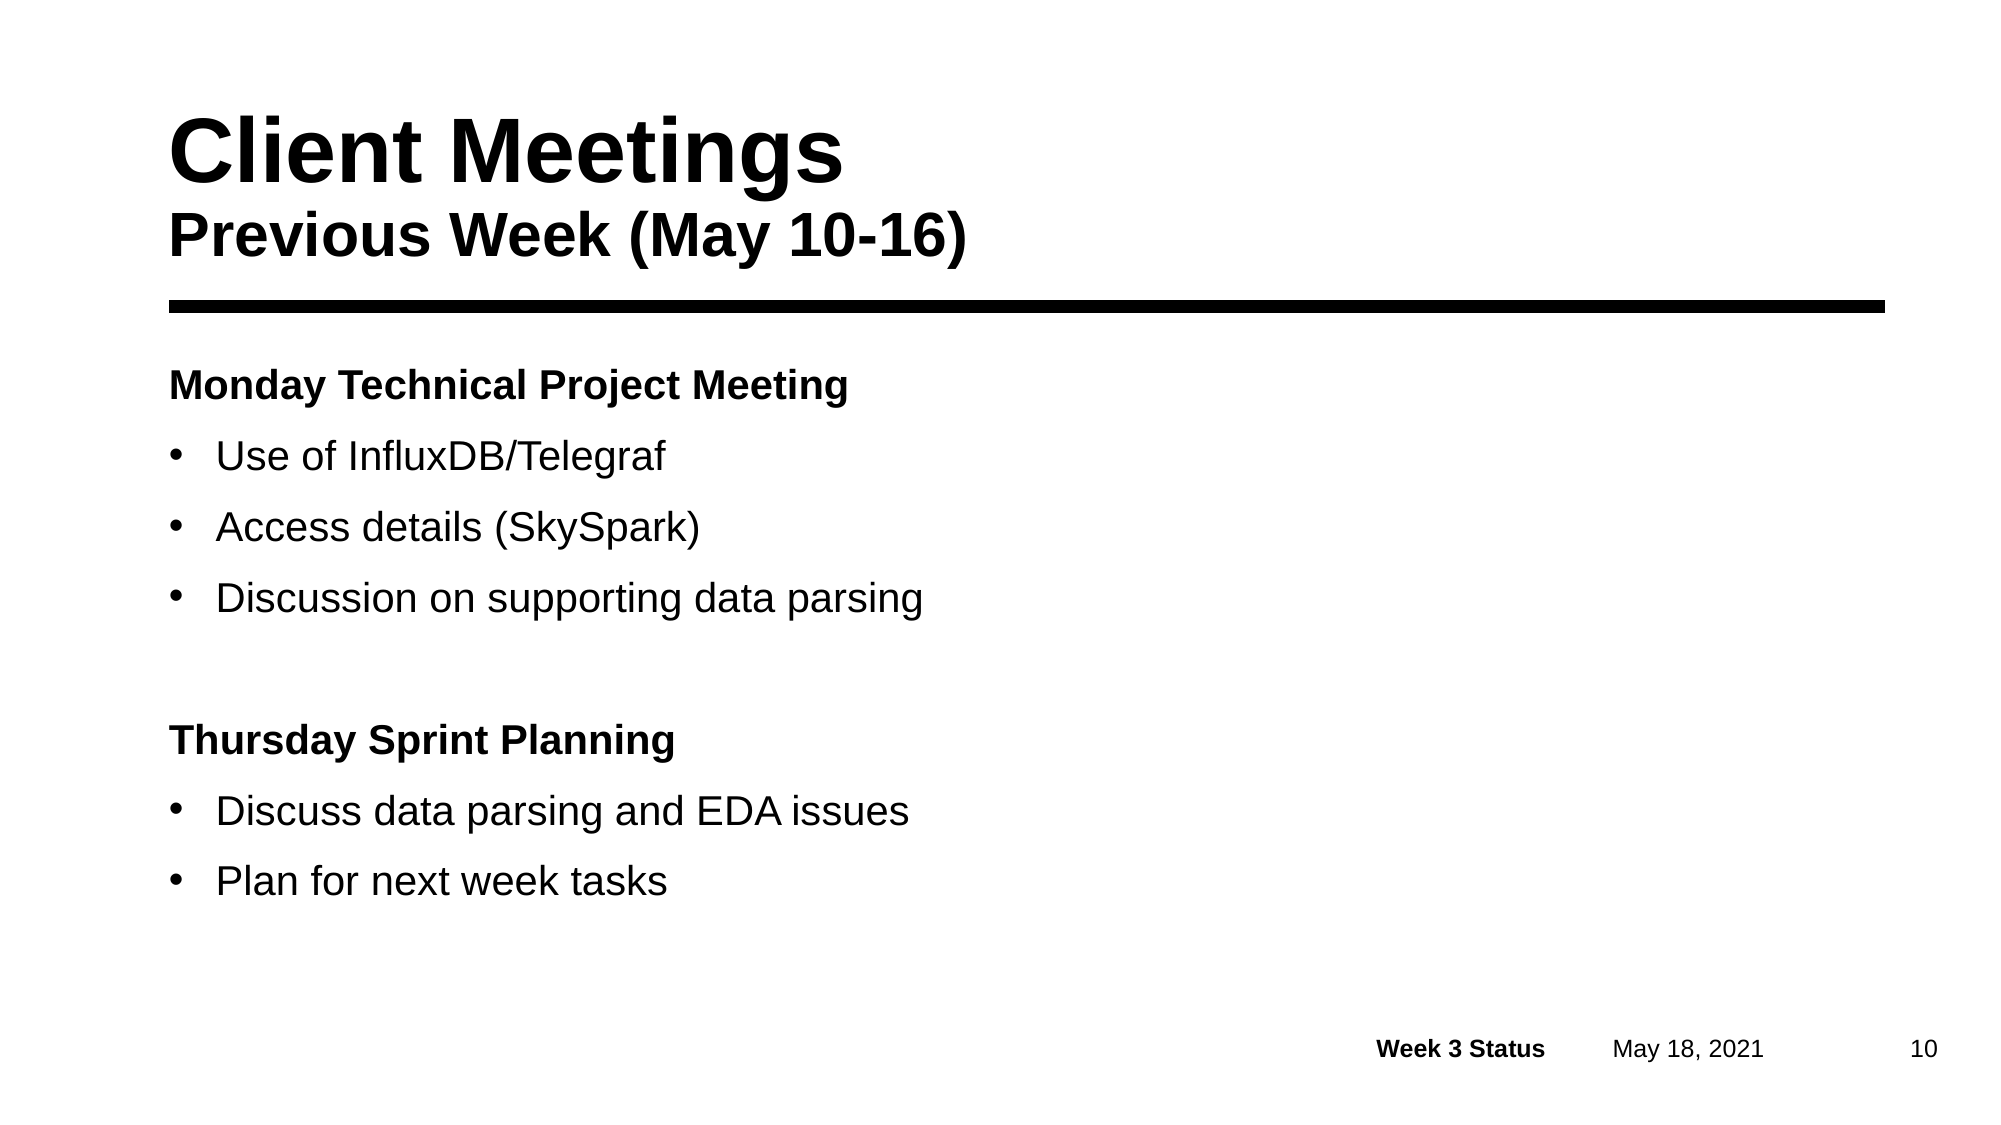

# Client Meetings Previous Week (May 10-16)
Monday Technical Project Meeting
Use of InfluxDB/Telegraf
Access details (SkySpark)
Discussion on supporting data parsing

Thursday Sprint Planning
Discuss data parsing and EDA issues
Plan for next week tasks

May 18, 2021
10
Week 3 Status